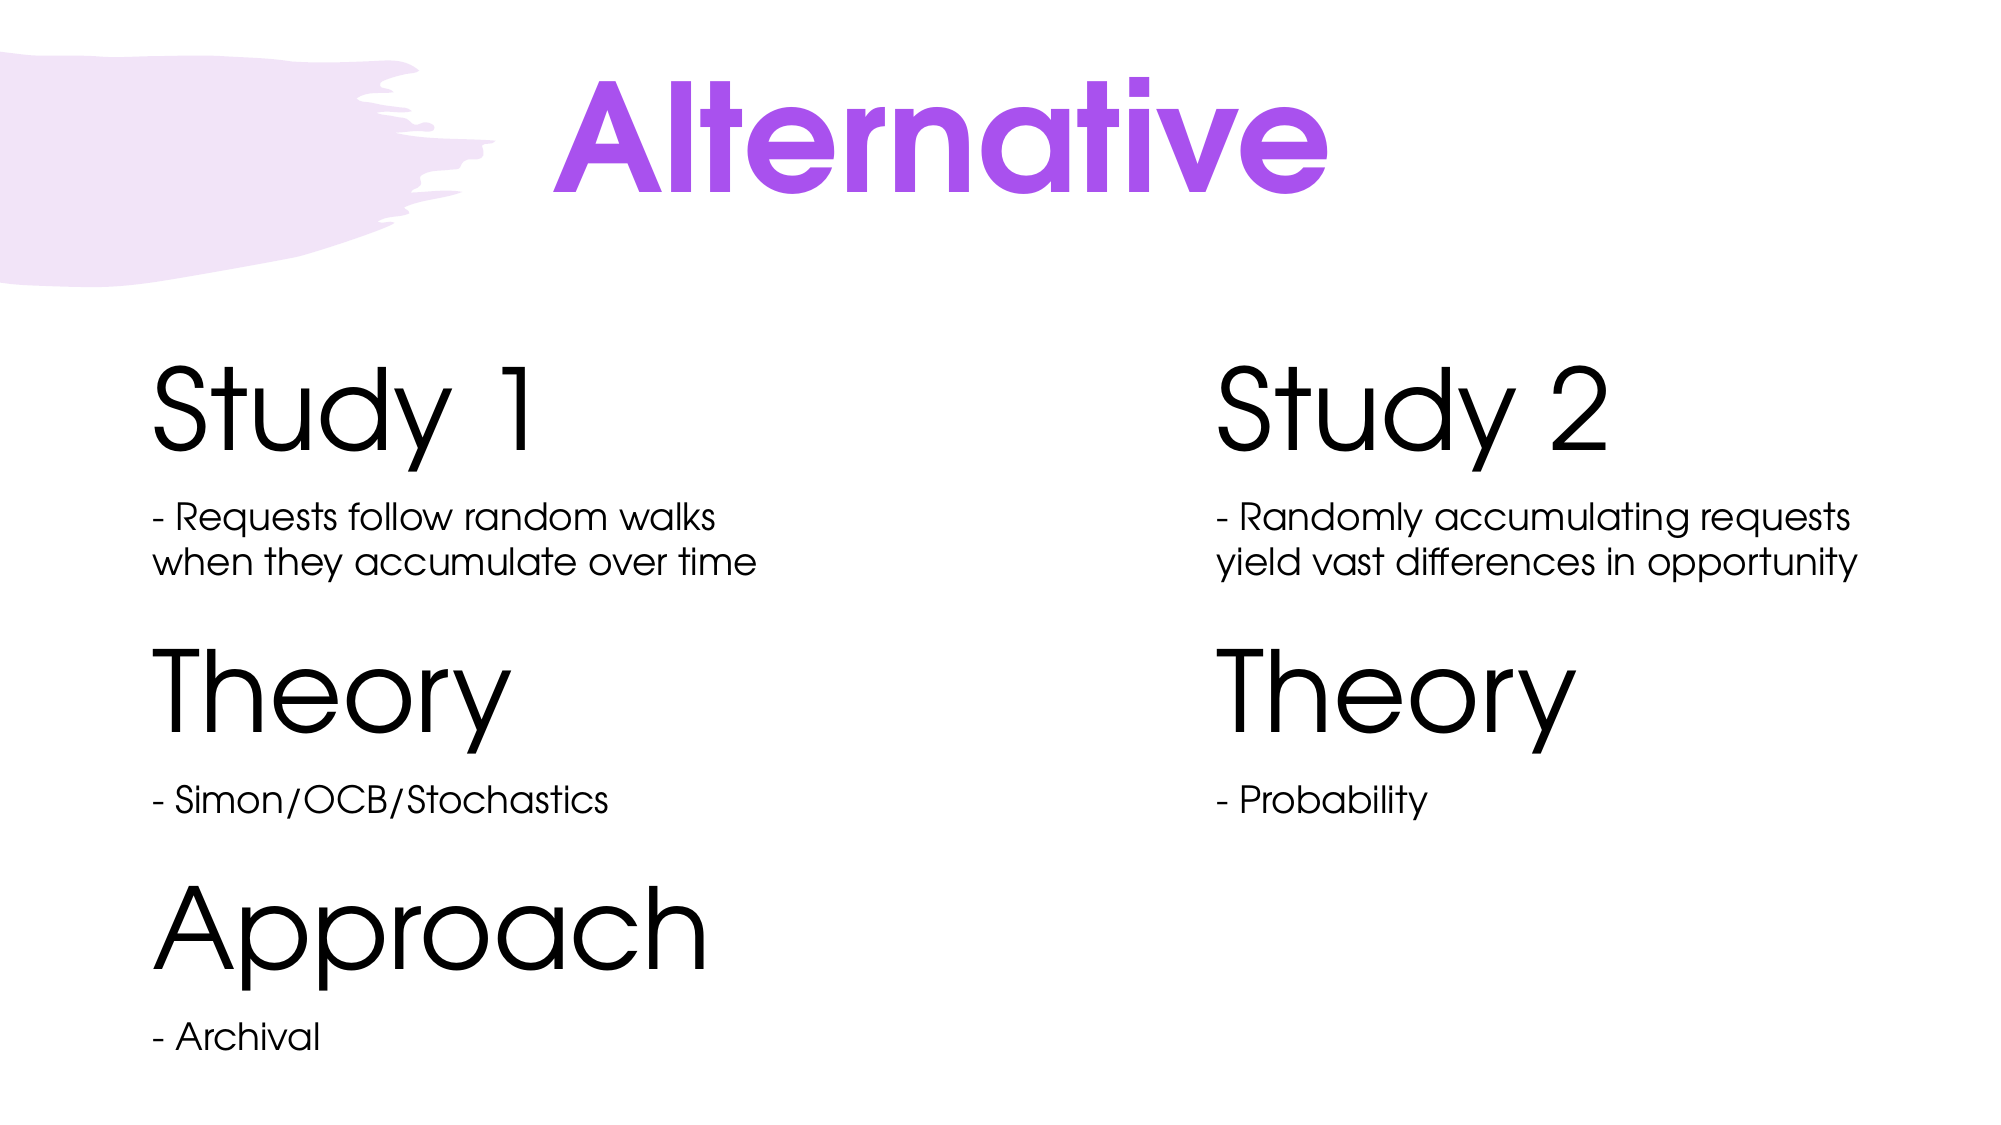

Alternative
Study 1
- Requests follow random walks when they accumulate over time
Study 2
- Randomly accumulating requests yield vast differences in opportunity
Theory
- Simon/OCB/Stochastics
Theory
- Probability
Approach
- Archival